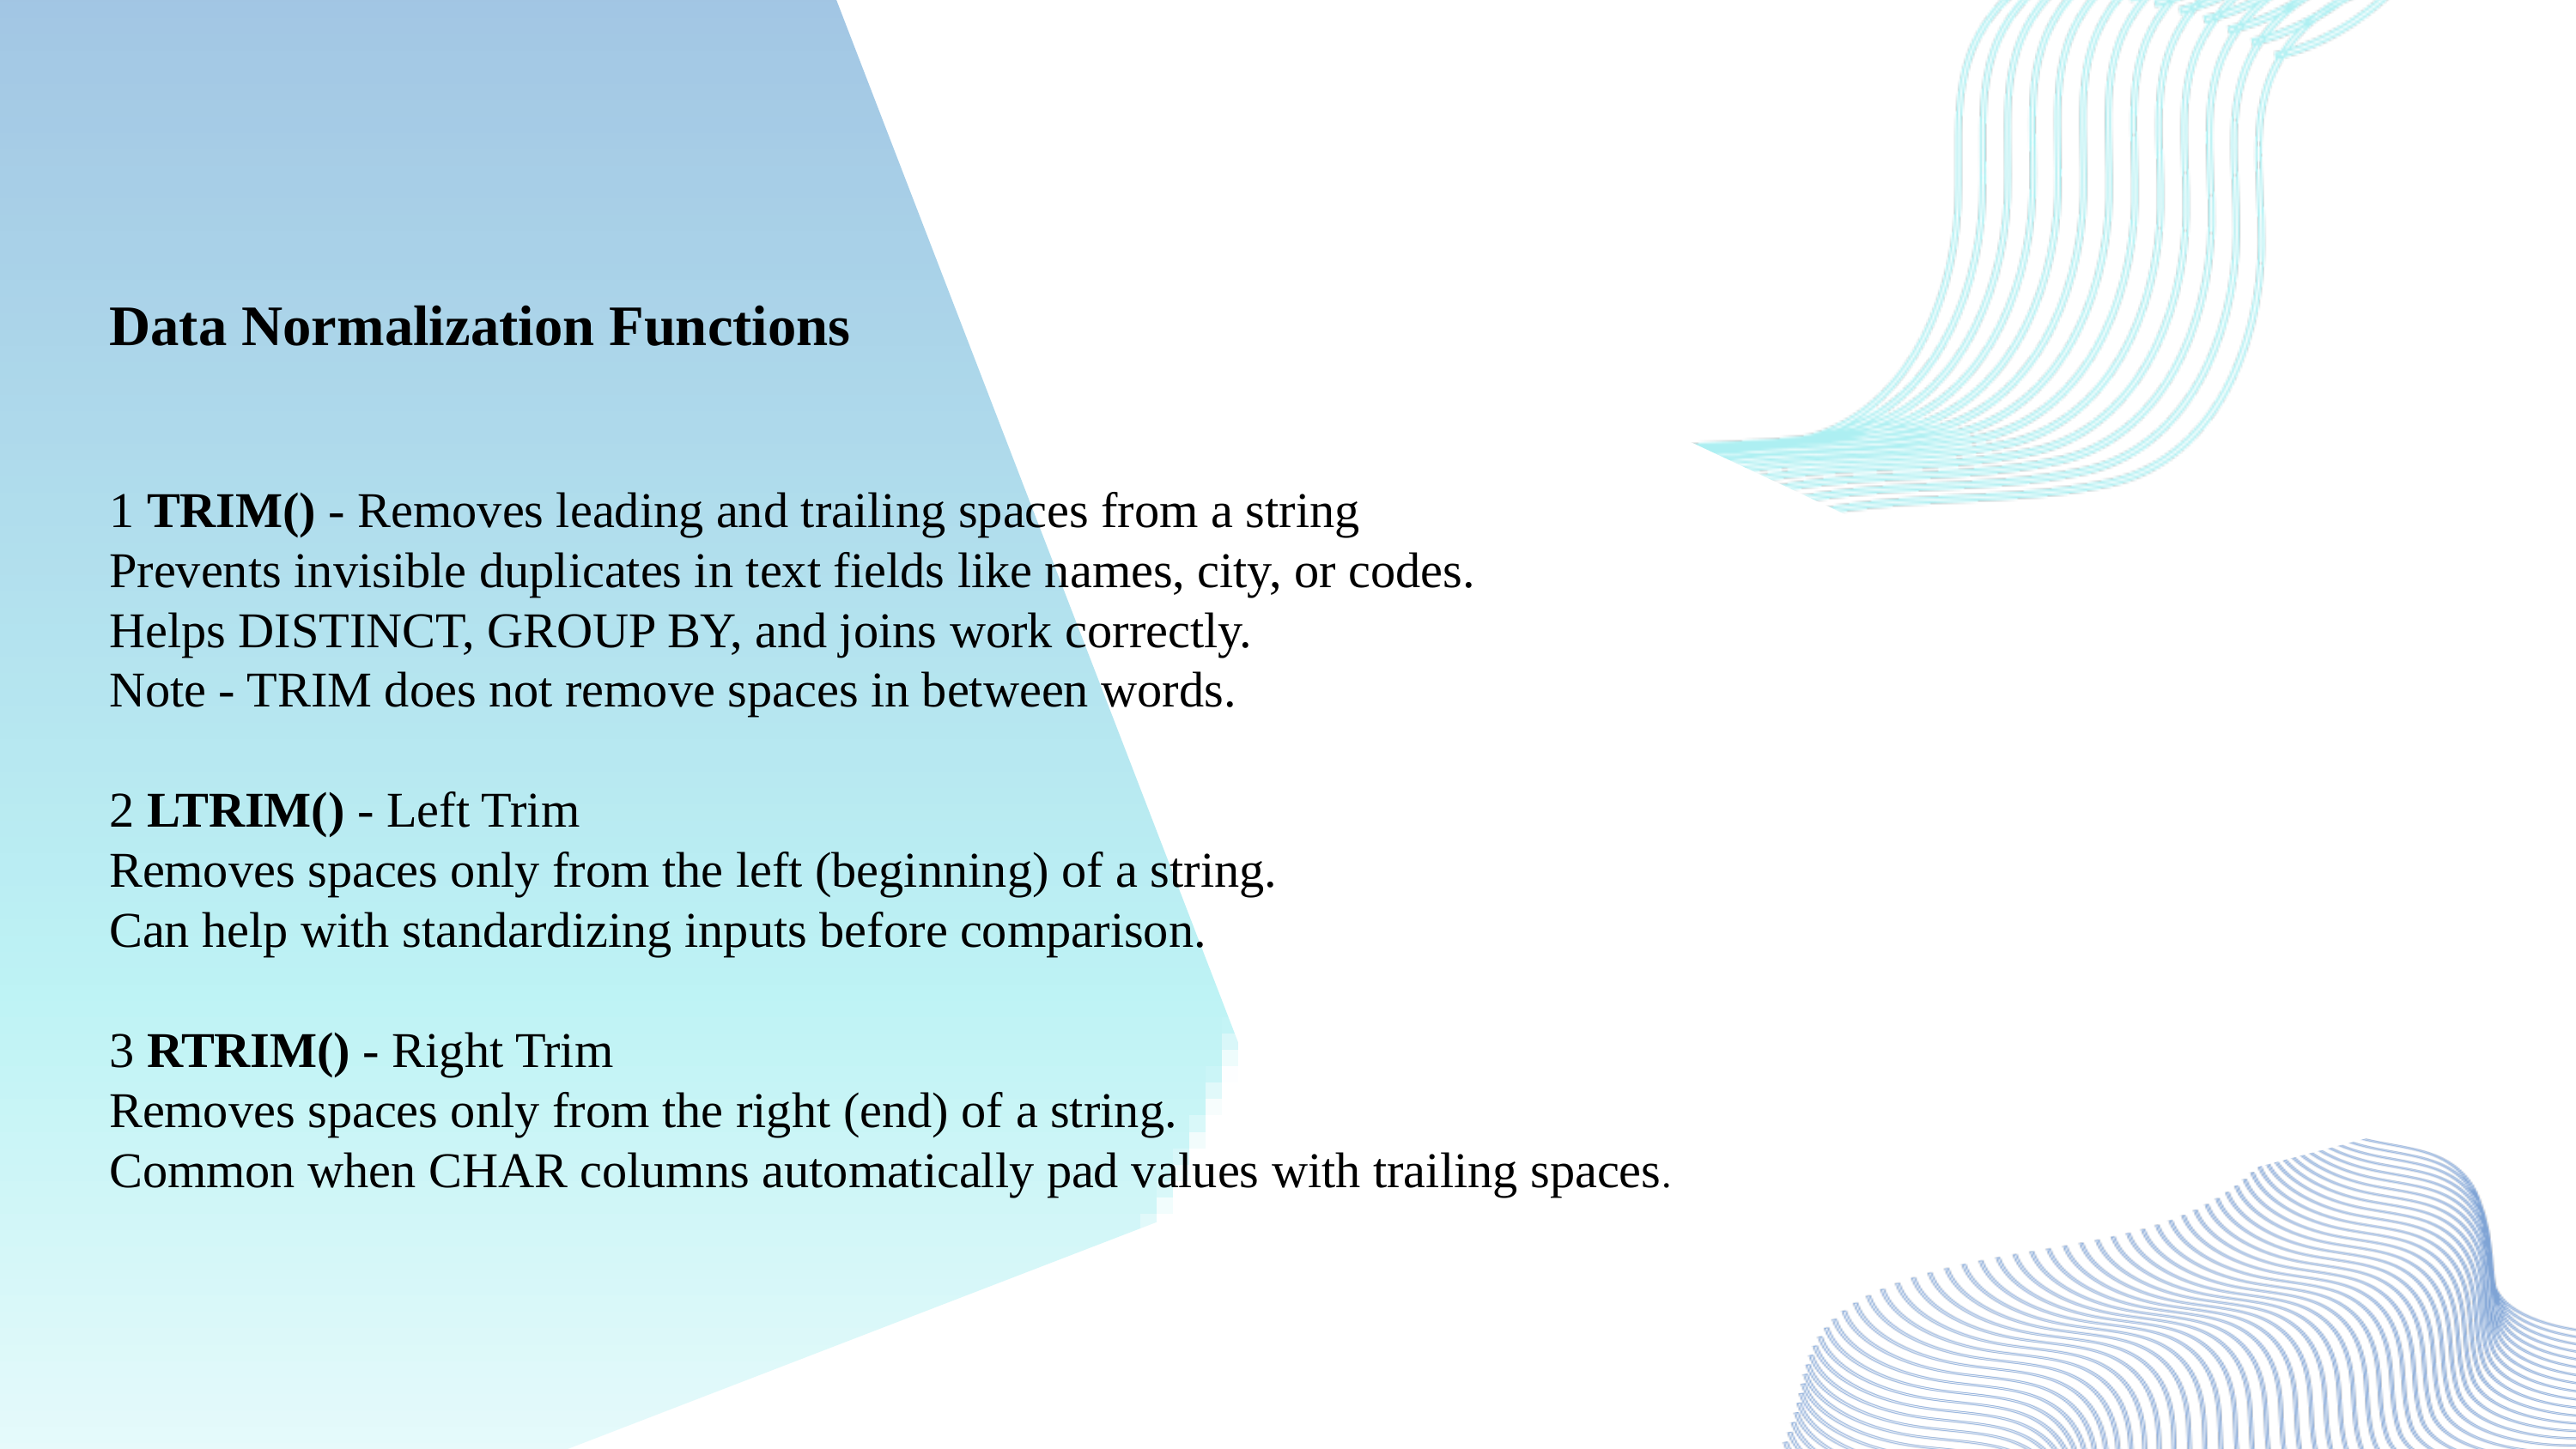

Data Normalization Functions

1 TRIM() - Removes leading and trailing spaces from a string
Prevents invisible duplicates in text fields like names, city, or codes.
Helps DISTINCT, GROUP BY, and joins work correctly.
Note - TRIM does not remove spaces in between words.

2 LTRIM() - Left Trim
Removes spaces only from the left (beginning) of a string.
Can help with standardizing inputs before comparison.

3 RTRIM() - Right Trim
Removes spaces only from the right (end) of a string.
Common when CHAR columns automatically pad values with trailing spaces.